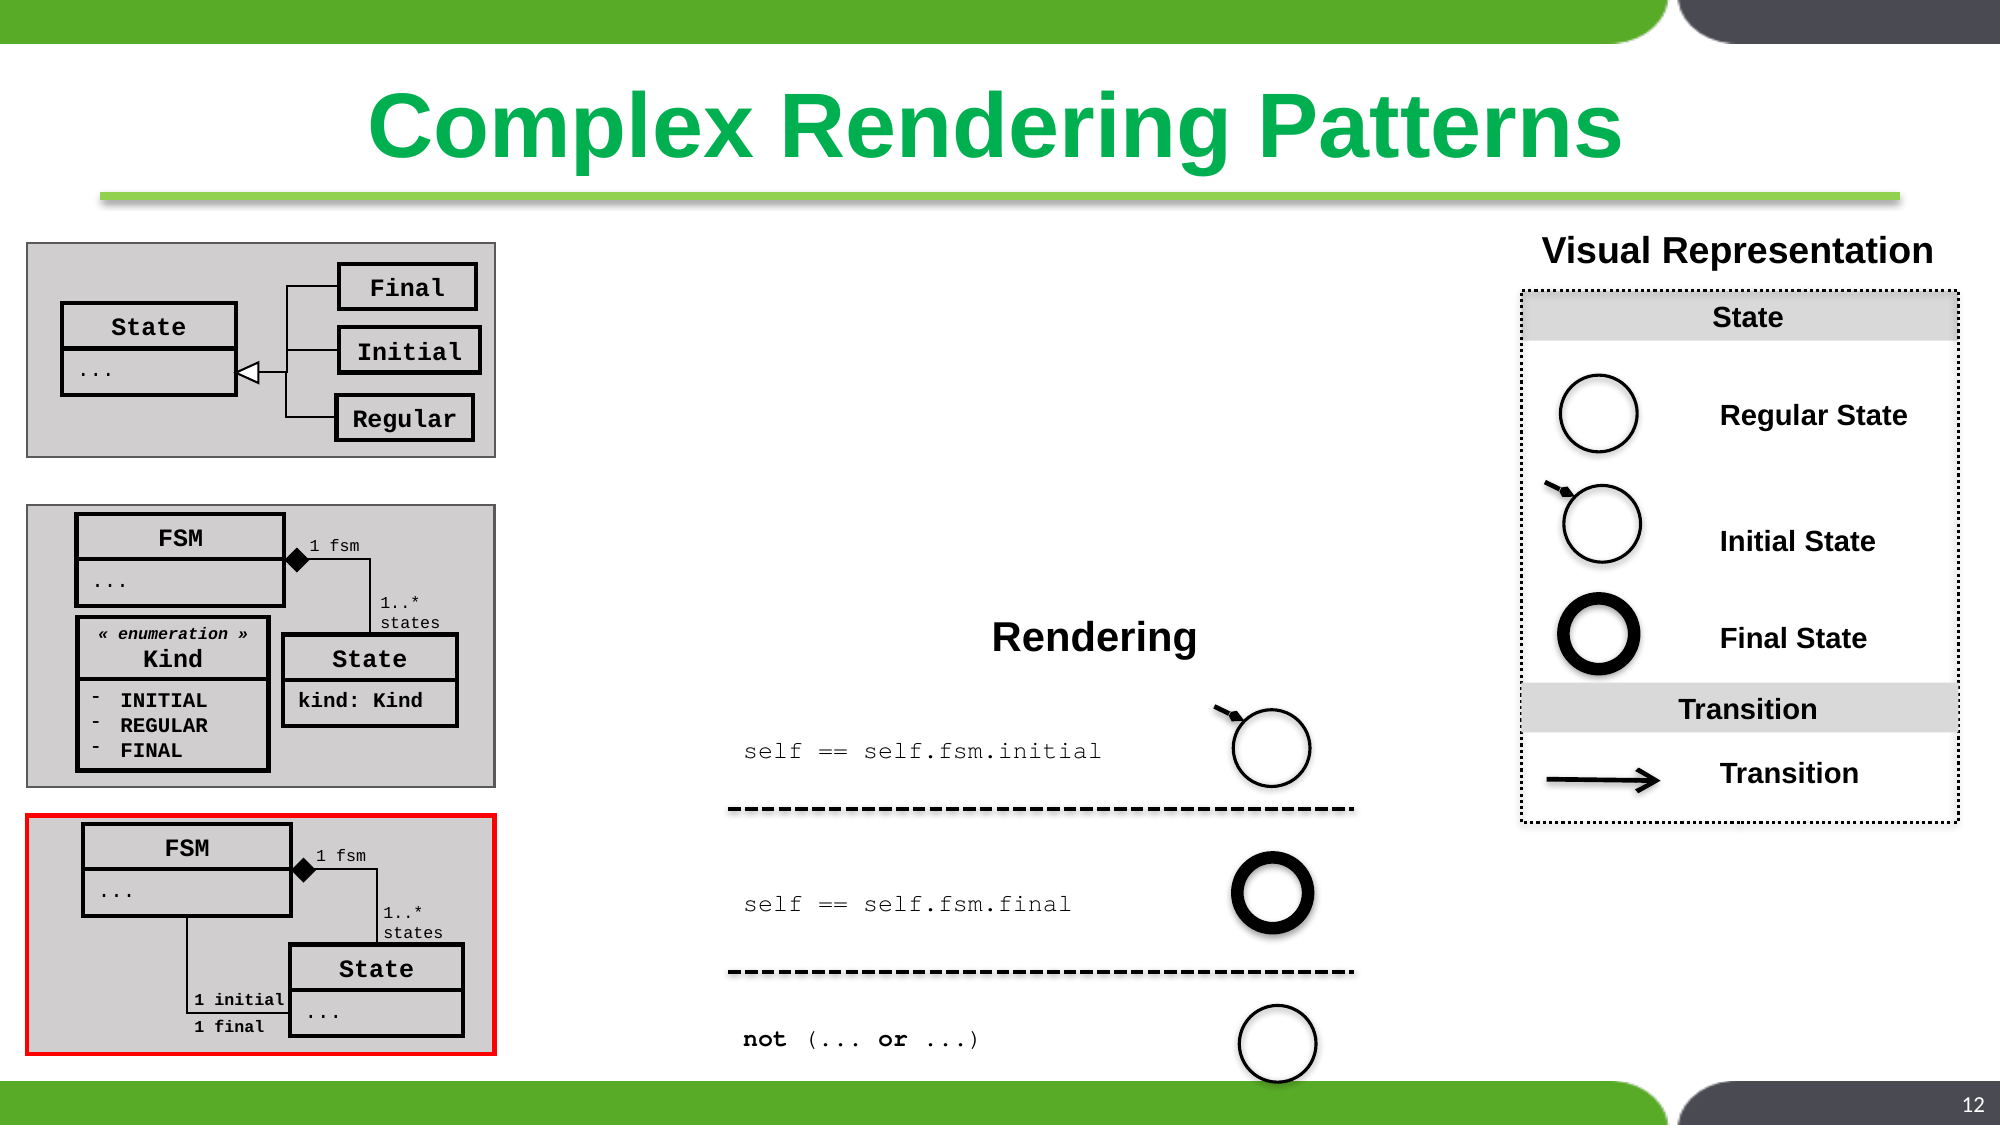

# Complex Rendering Patterns
Visual Representation

Final

  State

Regular State

Initial State

Final State
  Transition
Transition
State
...
Initial

Regular

FSM
...
1 fsm

1..*
states
« enumeration »
Kind
State
kind: Kind
INITIAL
REGULAR
FINAL
Rendering

self == self.fsm.initial

FSM
...
1 fsm

1..*
states
State
...
1 initial
1 final

self == self.fsm.final

not (... or ...)
12